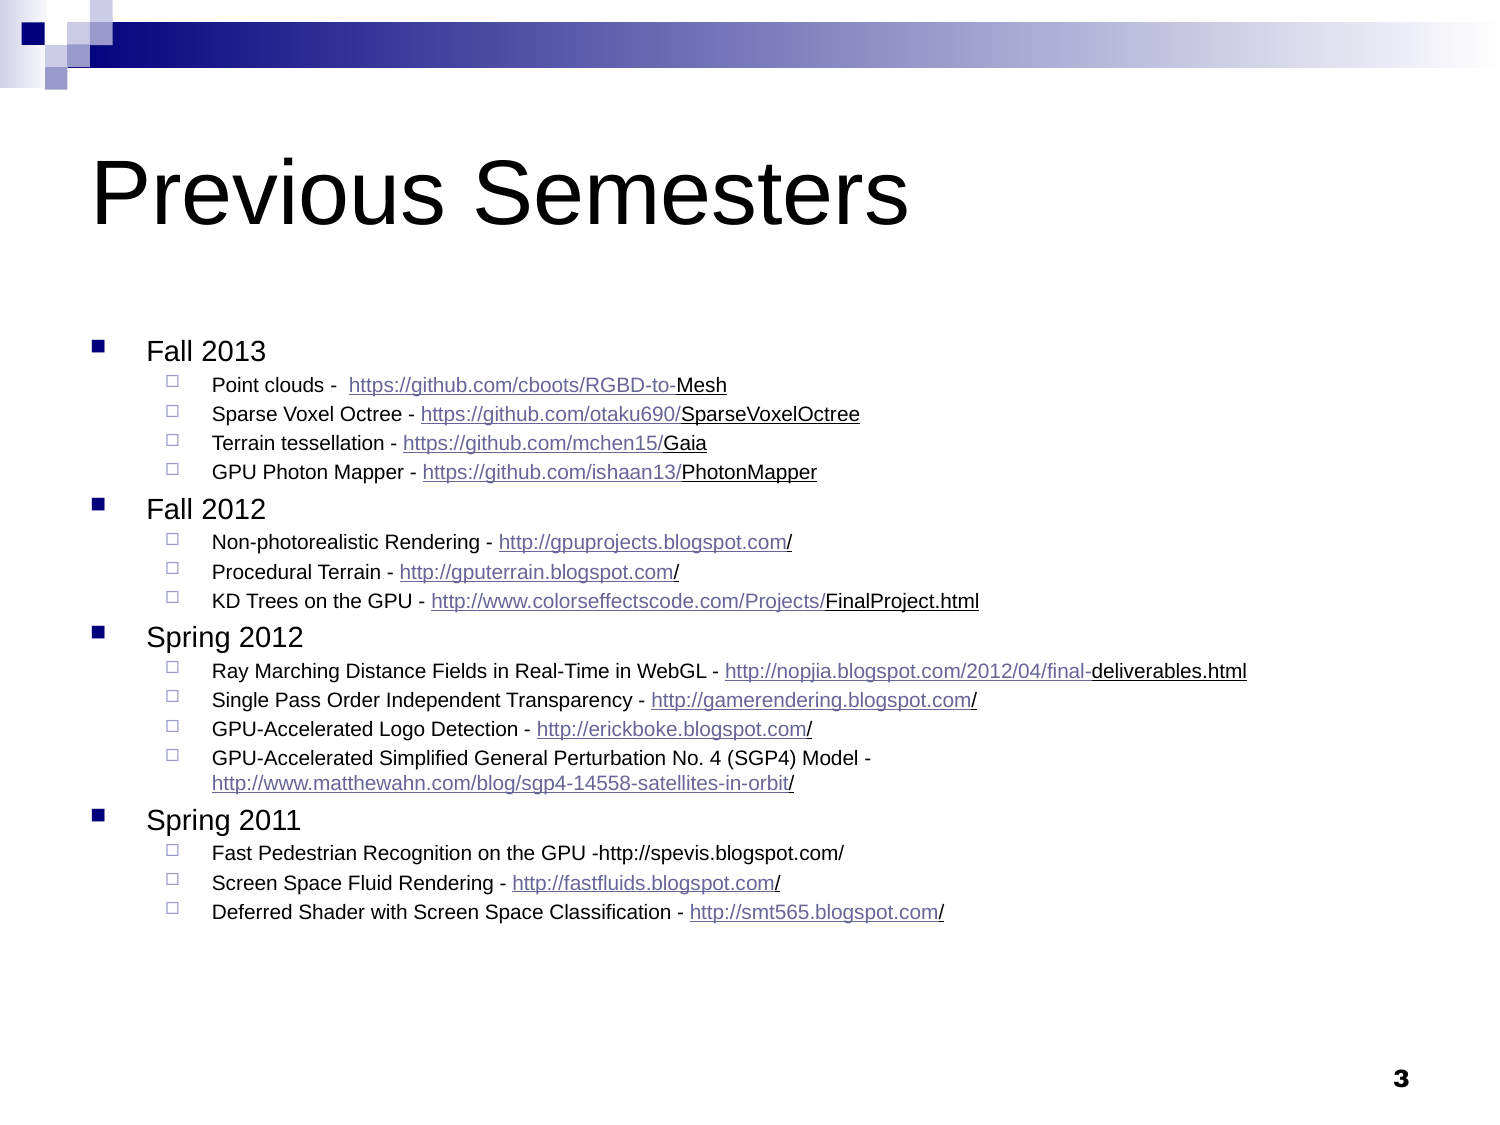

# Previous Semesters
Fall 2013
Point clouds -  https://github.com/cboots/RGBD-to-Mesh
Sparse Voxel Octree - https://github.com/otaku690/SparseVoxelOctree
Terrain tessellation - https://github.com/mchen15/Gaia
GPU Photon Mapper - https://github.com/ishaan13/PhotonMapper
Fall 2012
Non-photorealistic Rendering - http://gpuprojects.blogspot.com/
Procedural Terrain - http://gputerrain.blogspot.com/
KD Trees on the GPU - http://www.colorseffectscode.com/Projects/FinalProject.html
Spring 2012
Ray Marching Distance Fields in Real-Time in WebGL - http://nopjia.blogspot.com/2012/04/final-deliverables.html
Single Pass Order Independent Transparency - http://gamerendering.blogspot.com/
GPU-Accelerated Logo Detection - http://erickboke.blogspot.com/
GPU-Accelerated Simplified General Perturbation No. 4 (SGP4) Model - http://www.matthewahn.com/blog/sgp4-14558-satellites-in-orbit/
Spring 2011
Fast Pedestrian Recognition on the GPU -http://spevis.blogspot.com/
Screen Space Fluid Rendering - http://fastfluids.blogspot.com/
Deferred Shader with Screen Space Classification - http://smt565.blogspot.com/
3